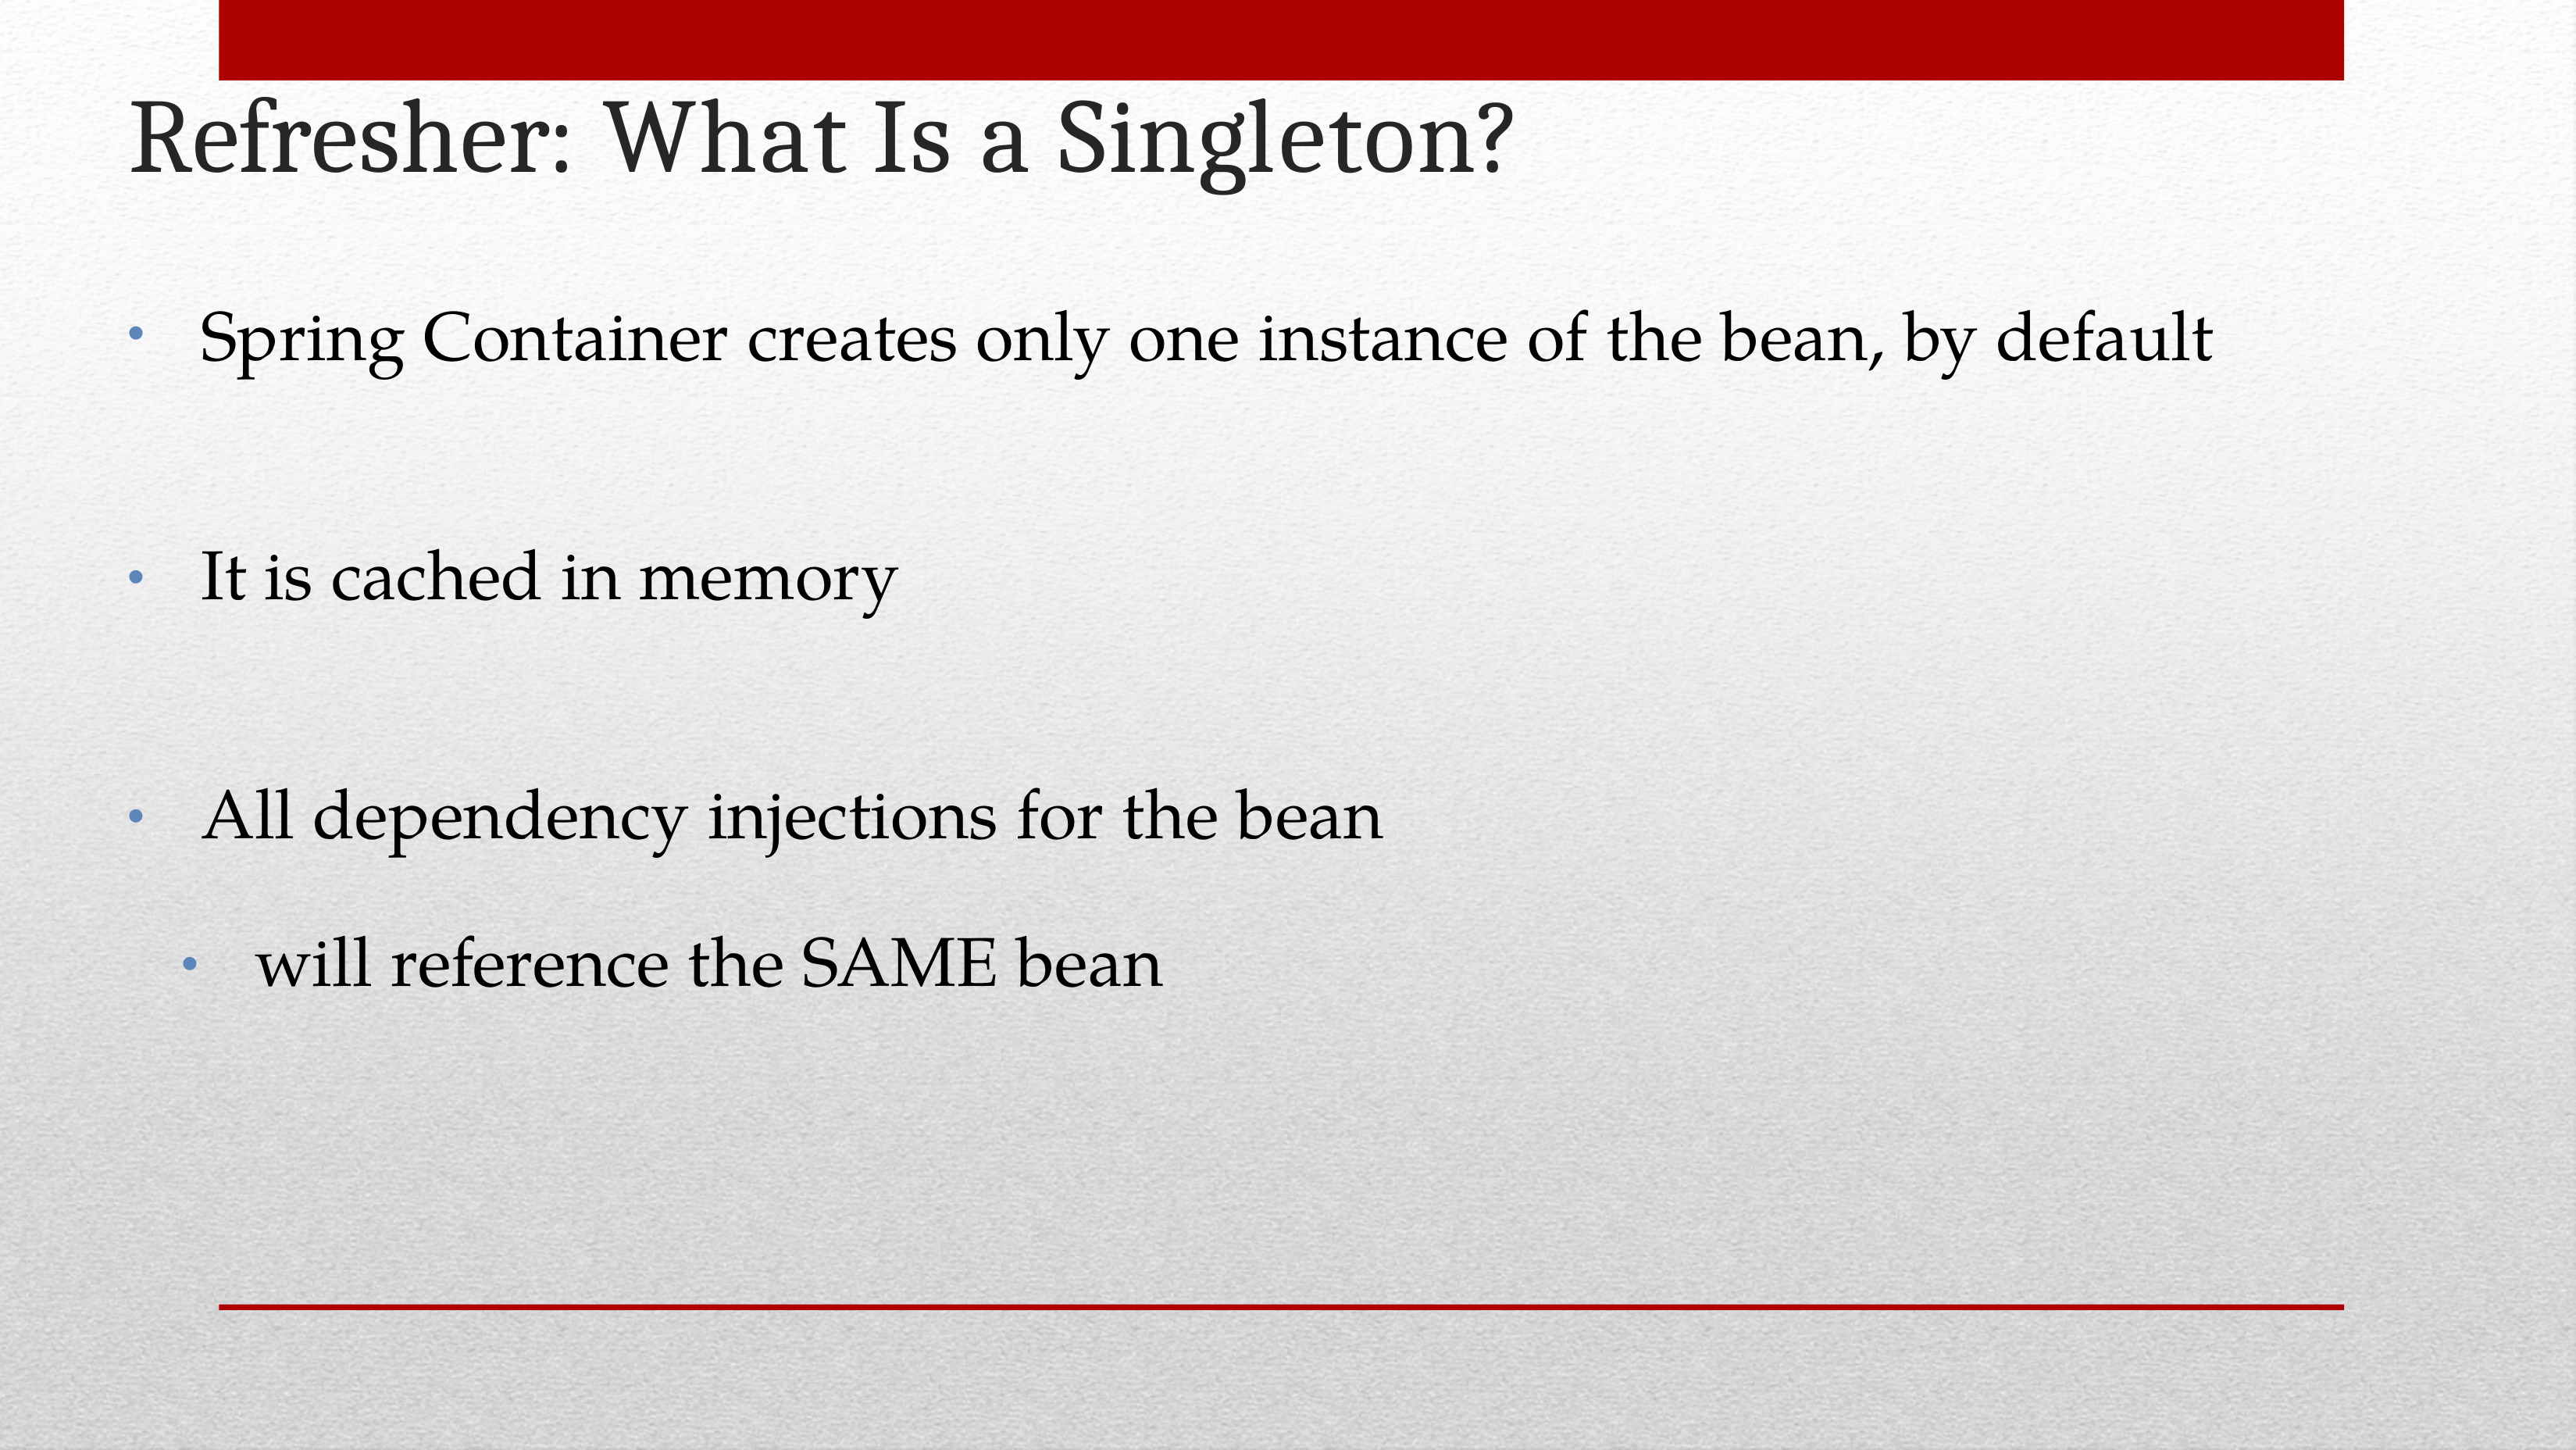

# Refresher: What Is a Singleton?
Spring Container creates only one instance of the bean, by default
It is cached in memory
•
All dependency injections for the bean
•
will reference the SAME bean
•